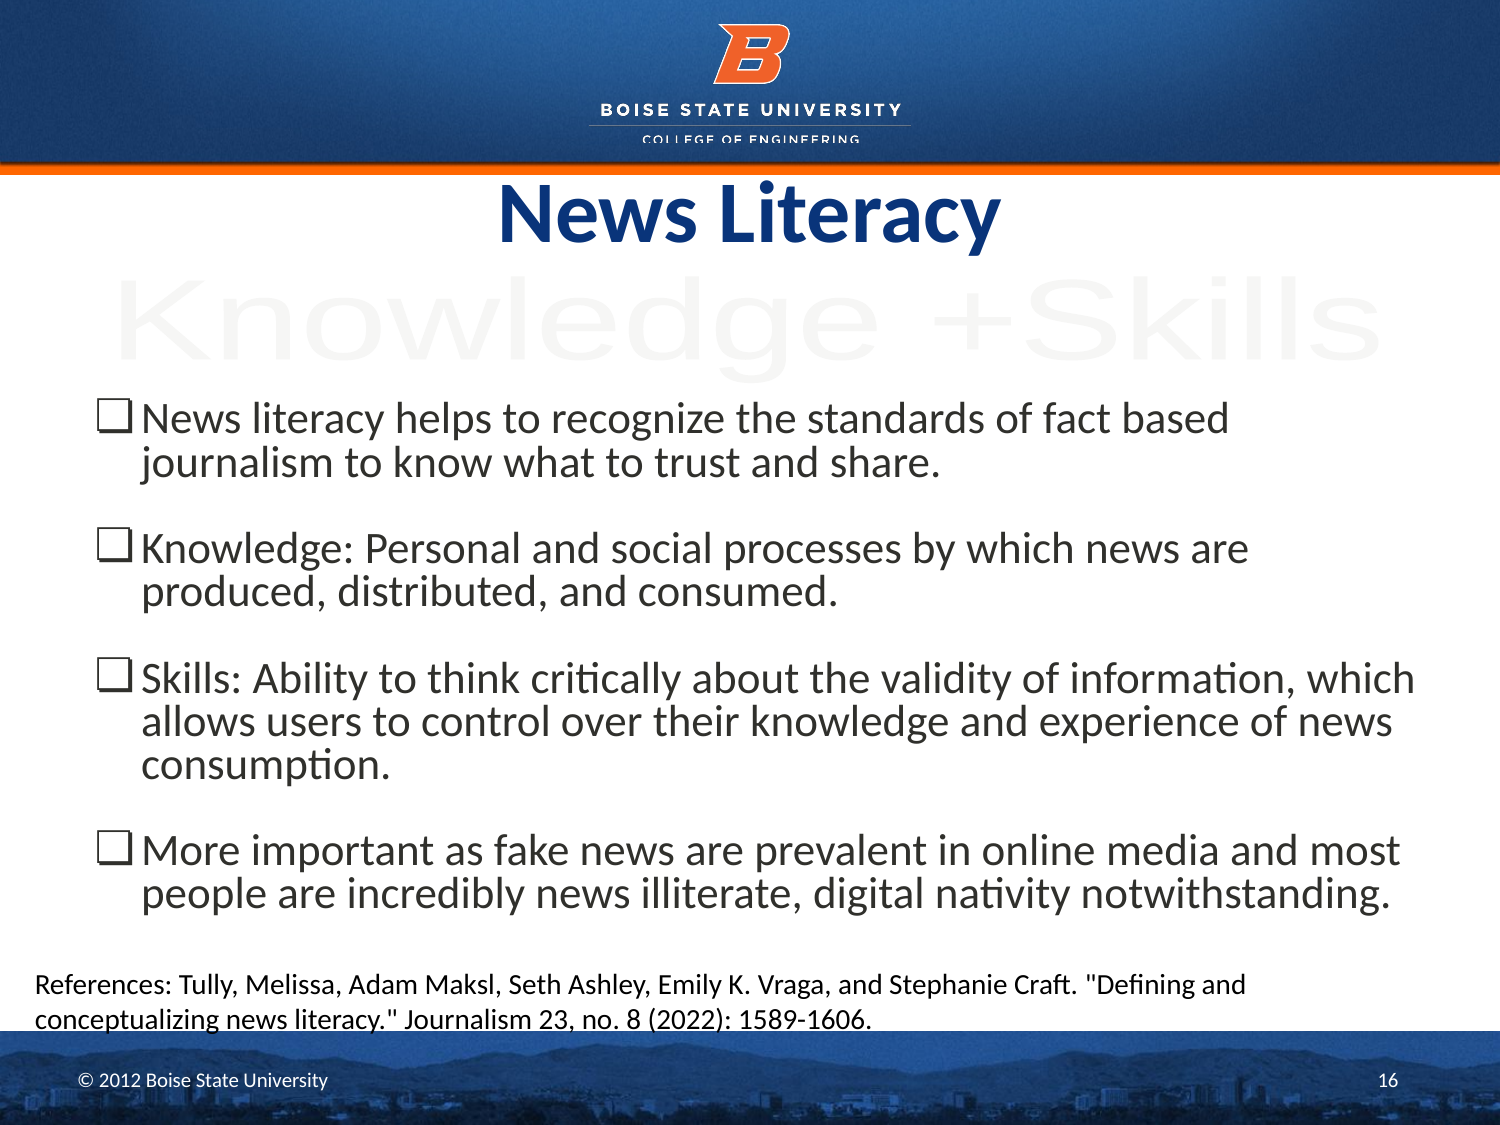

# News Literacy

News literacy helps to recognize the standards of fact based journalism to know what to trust and share.

Knowledge: Personal and social processes by which news are produced, distributed, and consumed.

Skills: Ability to think critically about the validity of information, which allows users to control over their knowledge and experience of news consumption.

More important as fake news are prevalent in online media and most people are incredibly news illiterate, digital nativity notwithstanding.
Knowledge +Skills
References: Tully, Melissa, Adam Maksl, Seth Ashley, Emily K. Vraga, and Stephanie Craft. "Defining and
conceptualizing news literacy." Journalism 23, no. 8 (2022): 1589-1606.